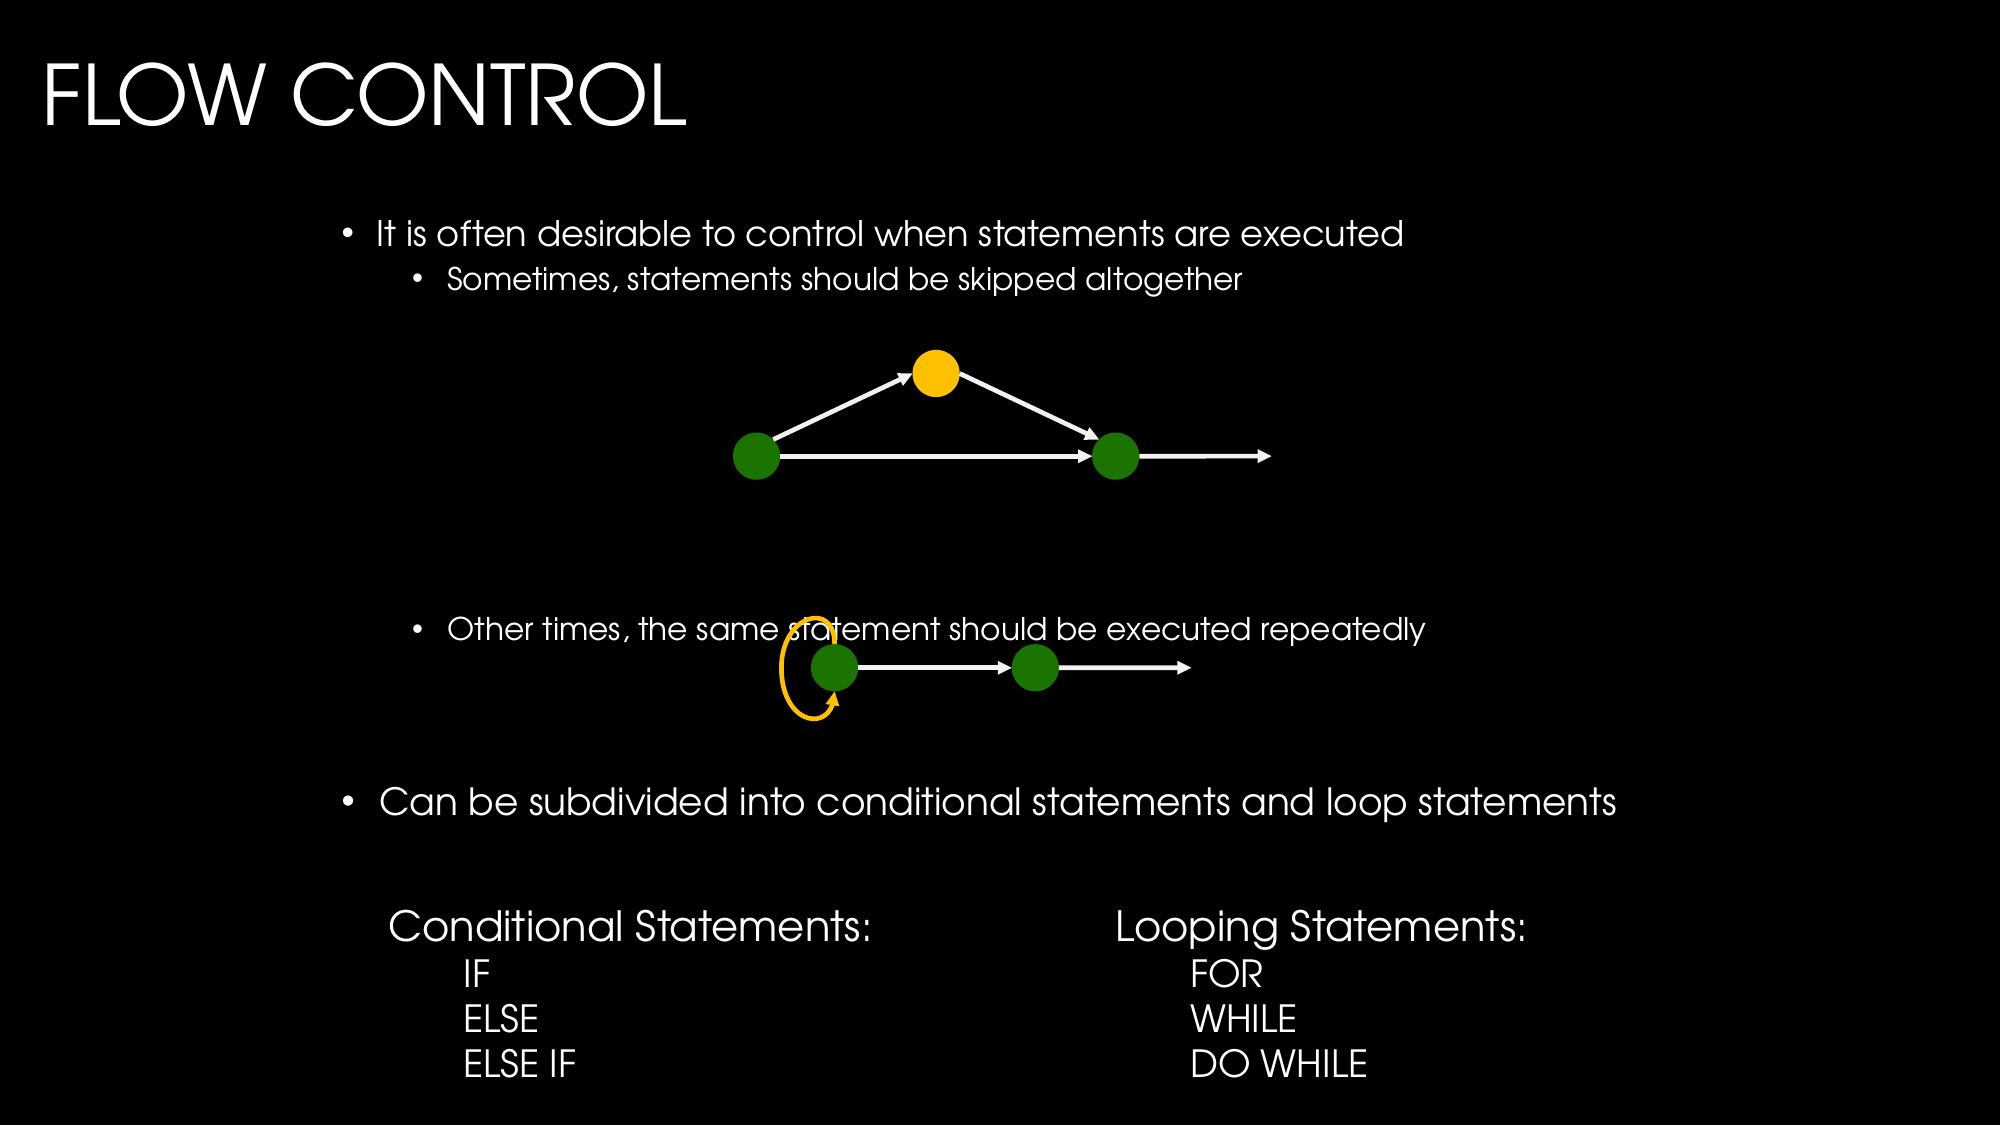

# Flow Control
It is often desirable to control when statements are executed
Sometimes, statements should be skipped altogether

Other times, the same statement should be executed repeatedly

Can be subdivided into conditional statements and loop statements
Conditional Statements:
IF
ELSE
ELSE IF
Looping Statements:
FOR
WHILE
DO WHILE